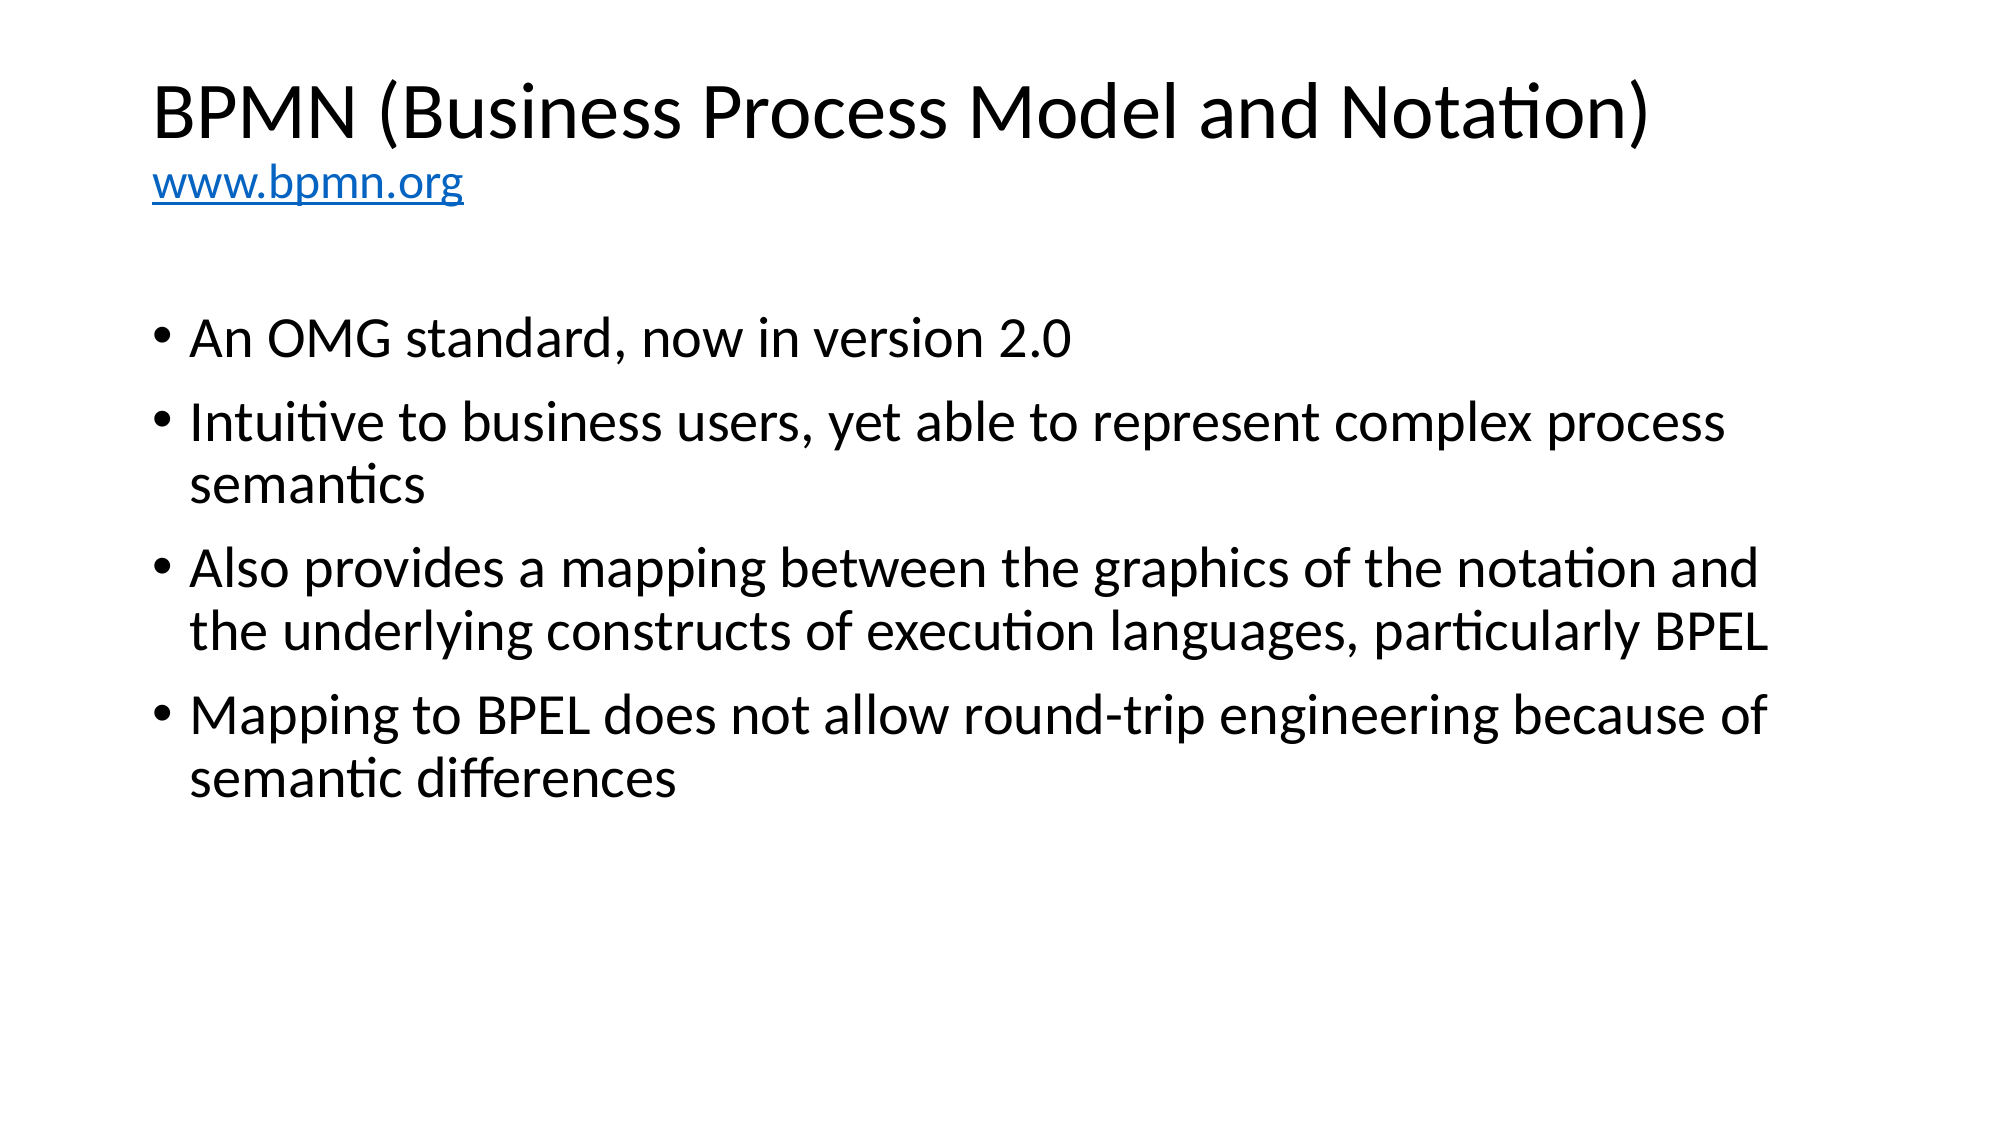

# BPMN (Business Process Model and Notation) www.bpmn.org
An OMG standard, now in version 2.0
Intuitive to business users, yet able to represent complex process semantics
Also provides a mapping between the graphics of the notation and the underlying constructs of execution languages, particularly BPEL
Mapping to BPEL does not allow round-trip engineering because of semantic differences